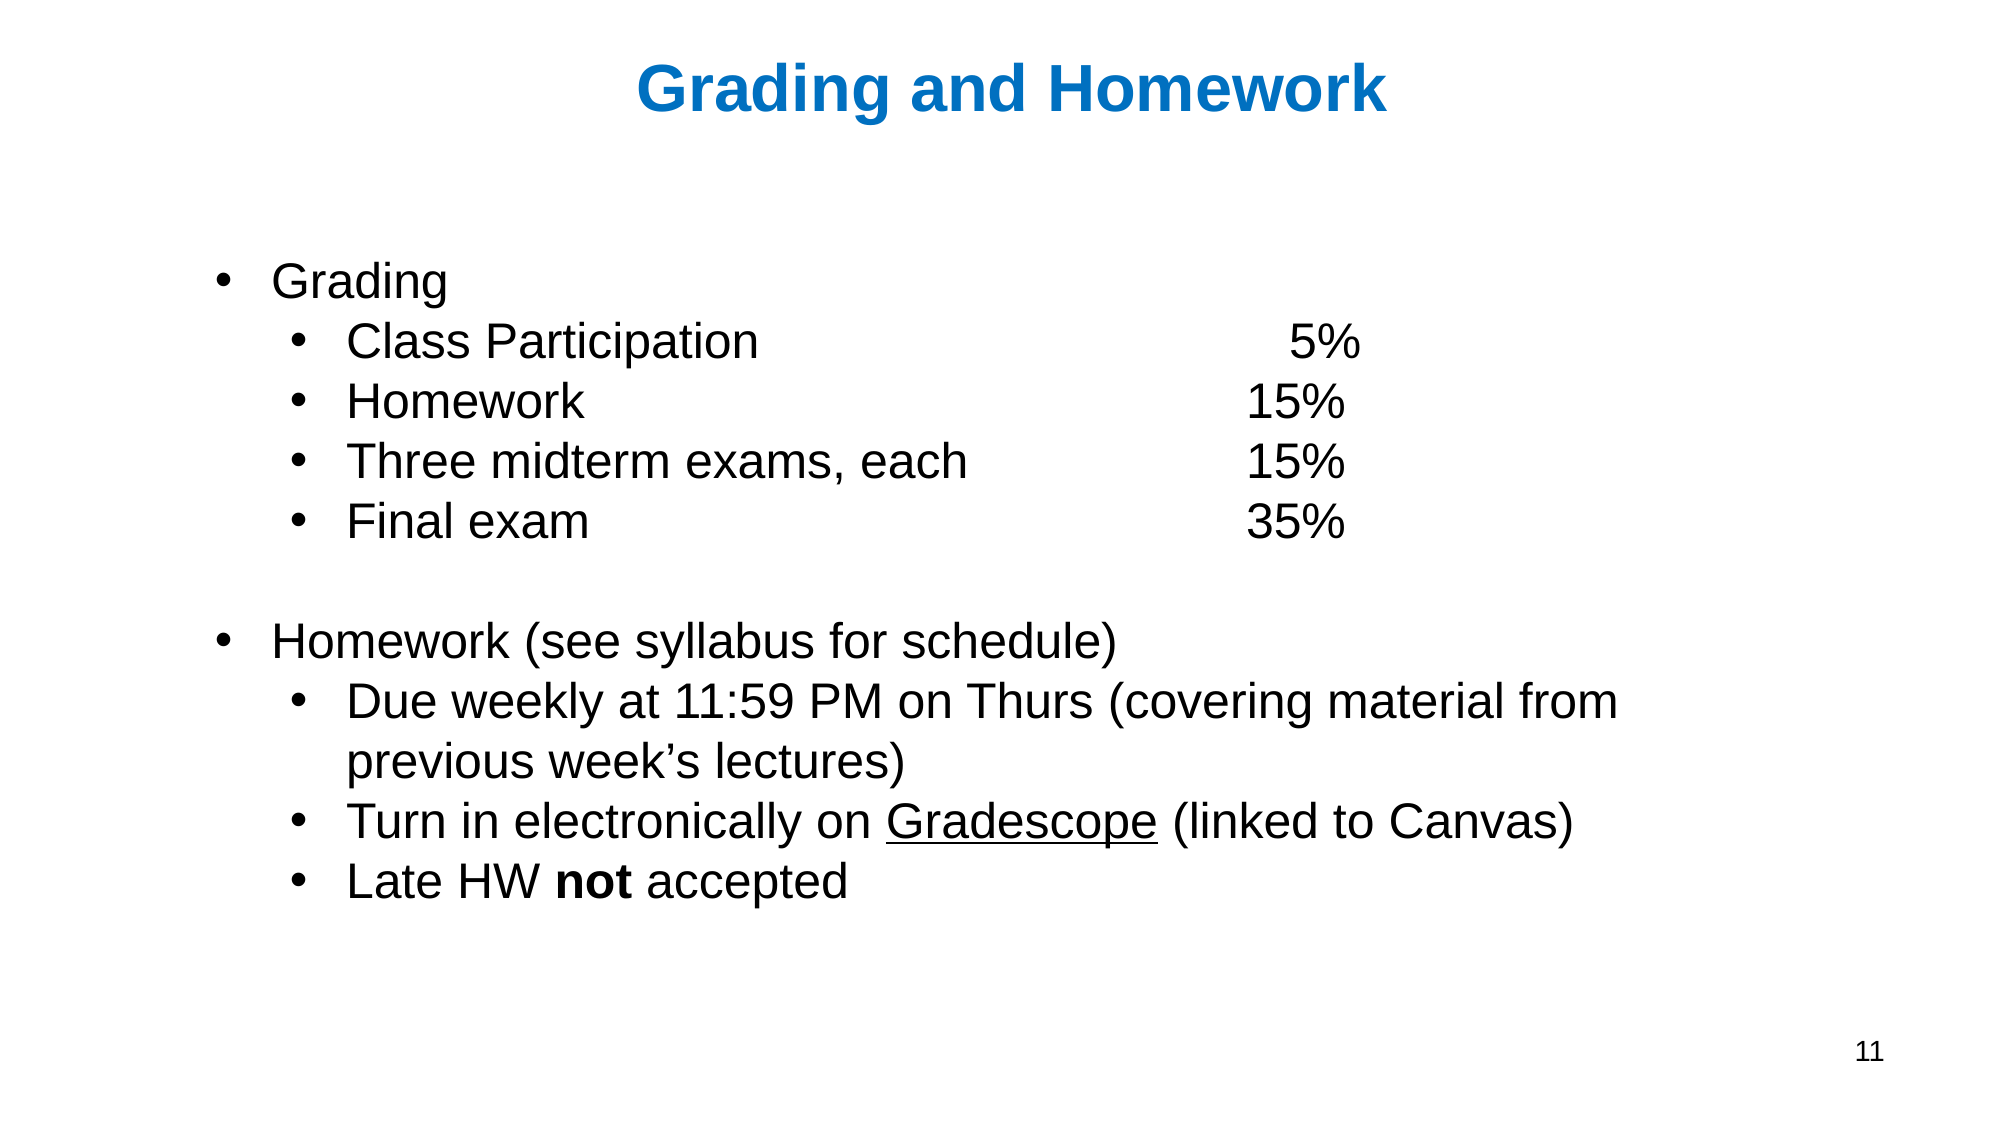

Grading and Homework
Grading
Class Participation                                      5%
Homework 					15%
Three midterm exams, each 		15%
Final exam 					35%

Homework (see syllabus for schedule)
Due weekly at 11:59 PM on Thurs (covering material from previous week’s lectures)
Turn in electronically on Gradescope (linked to Canvas)
Late HW not accepted
11